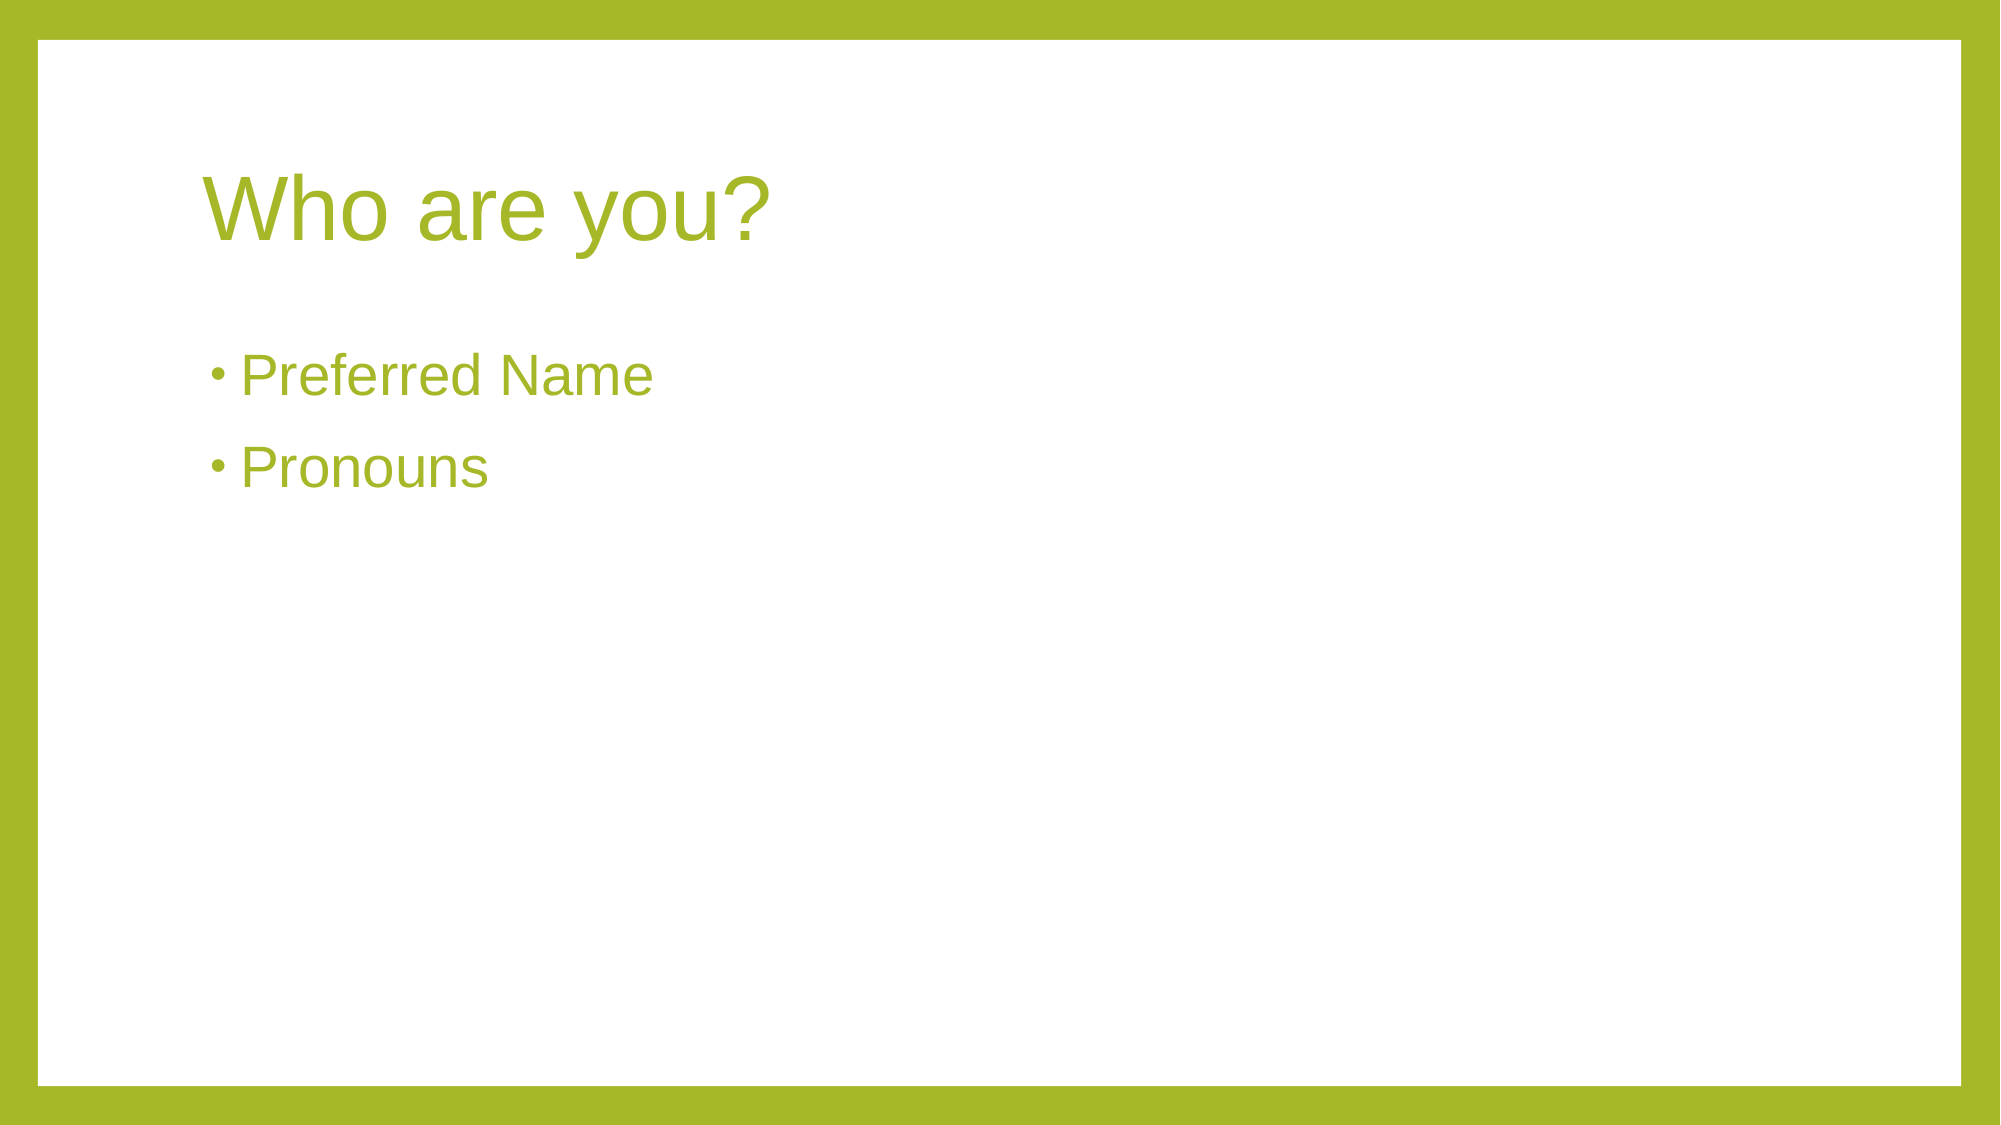

# Who are you?
Preferred Name
Pronouns